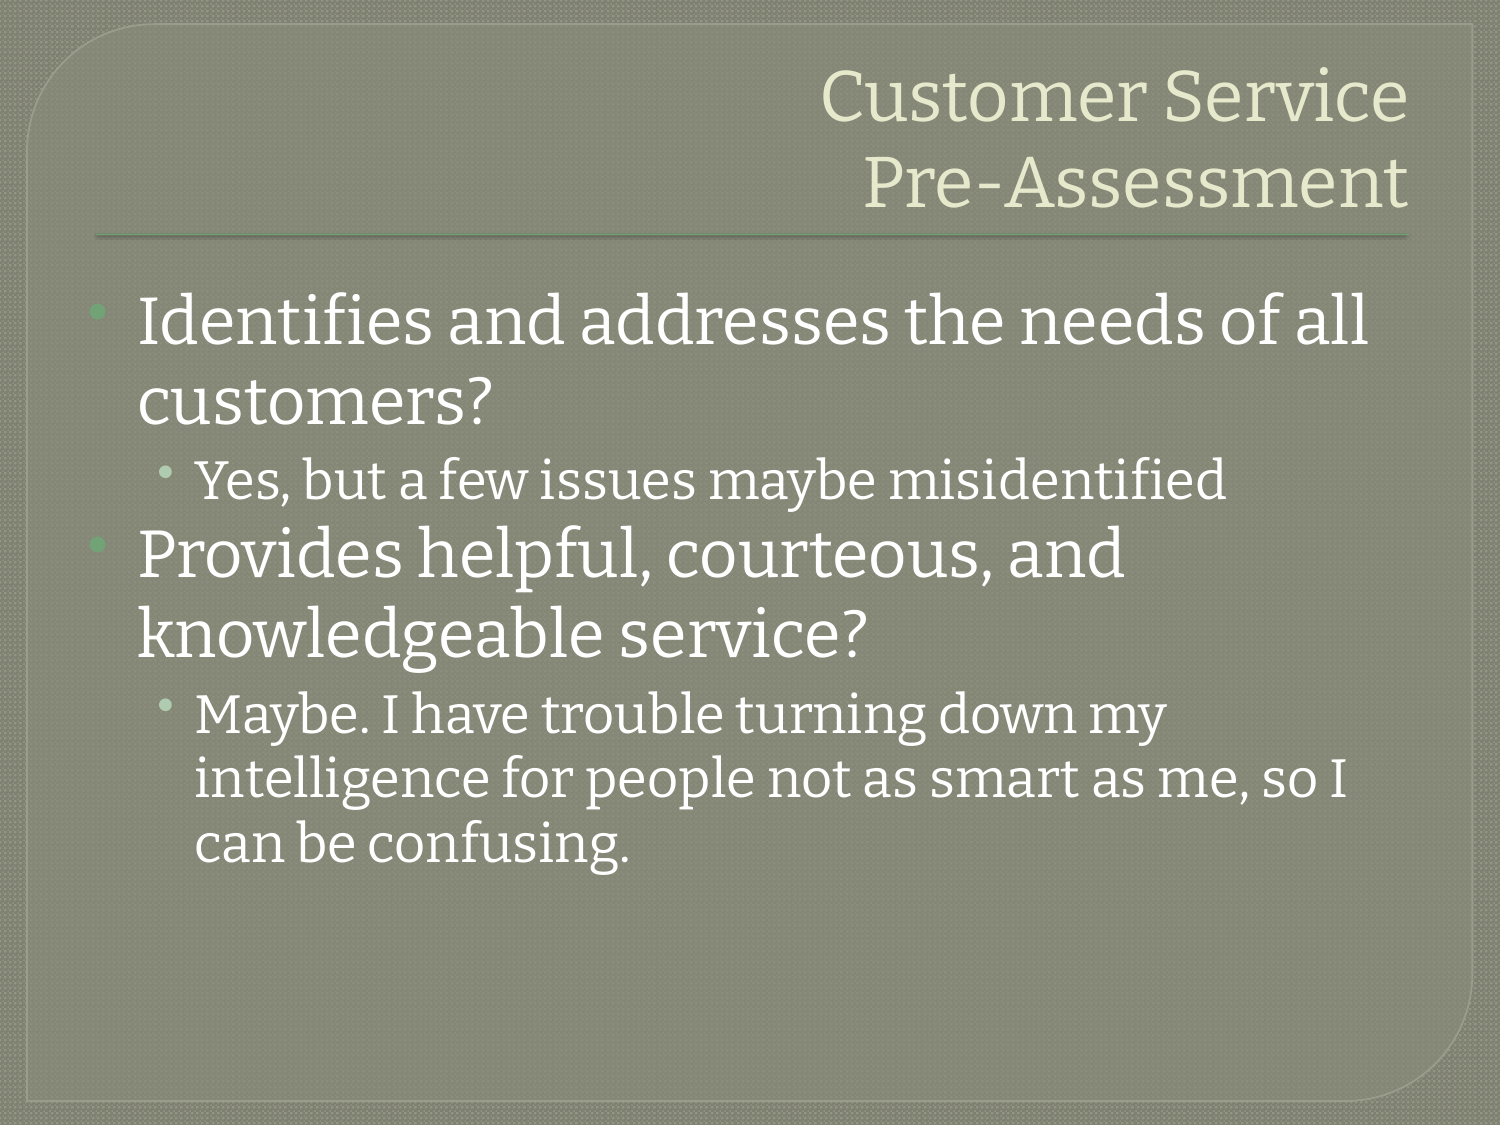

# Customer Service Pre-Assessment
Identifies and addresses the needs of all customers?
Yes, but a few issues maybe misidentified
Provides helpful, courteous, and knowledgeable service?
Maybe. I have trouble turning down my intelligence for people not as smart as me, so I can be confusing.